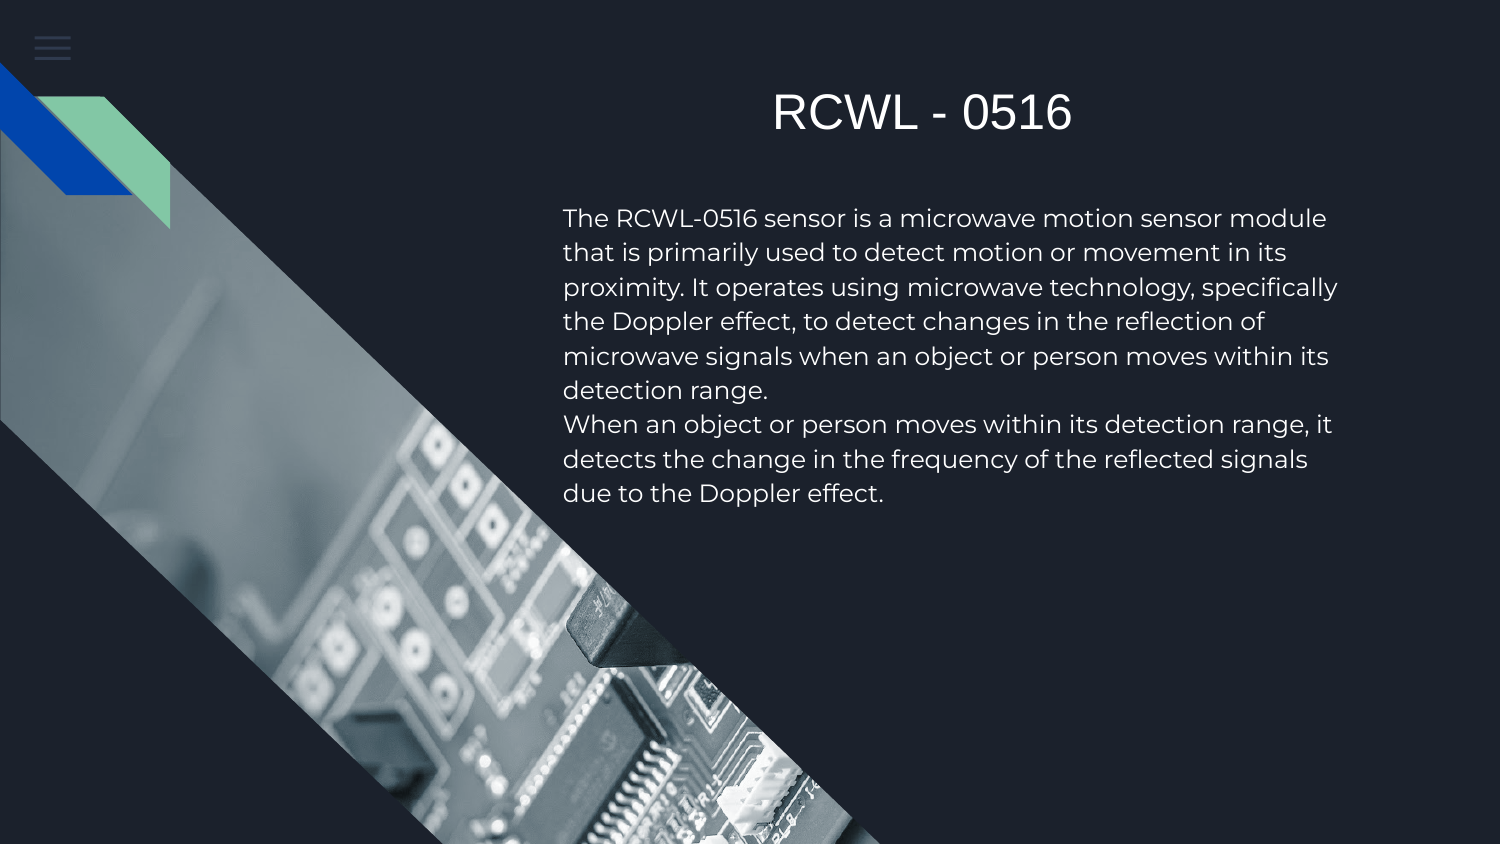

# RCWL - 0516
The RCWL-0516 sensor is a microwave motion sensor module that is primarily used to detect motion or movement in its proximity. It operates using microwave technology, specifically the Doppler effect, to detect changes in the reflection of microwave signals when an object or person moves within its detection range.
When an object or person moves within its detection range, it detects the change in the frequency of the reflected signals due to the Doppler effect.